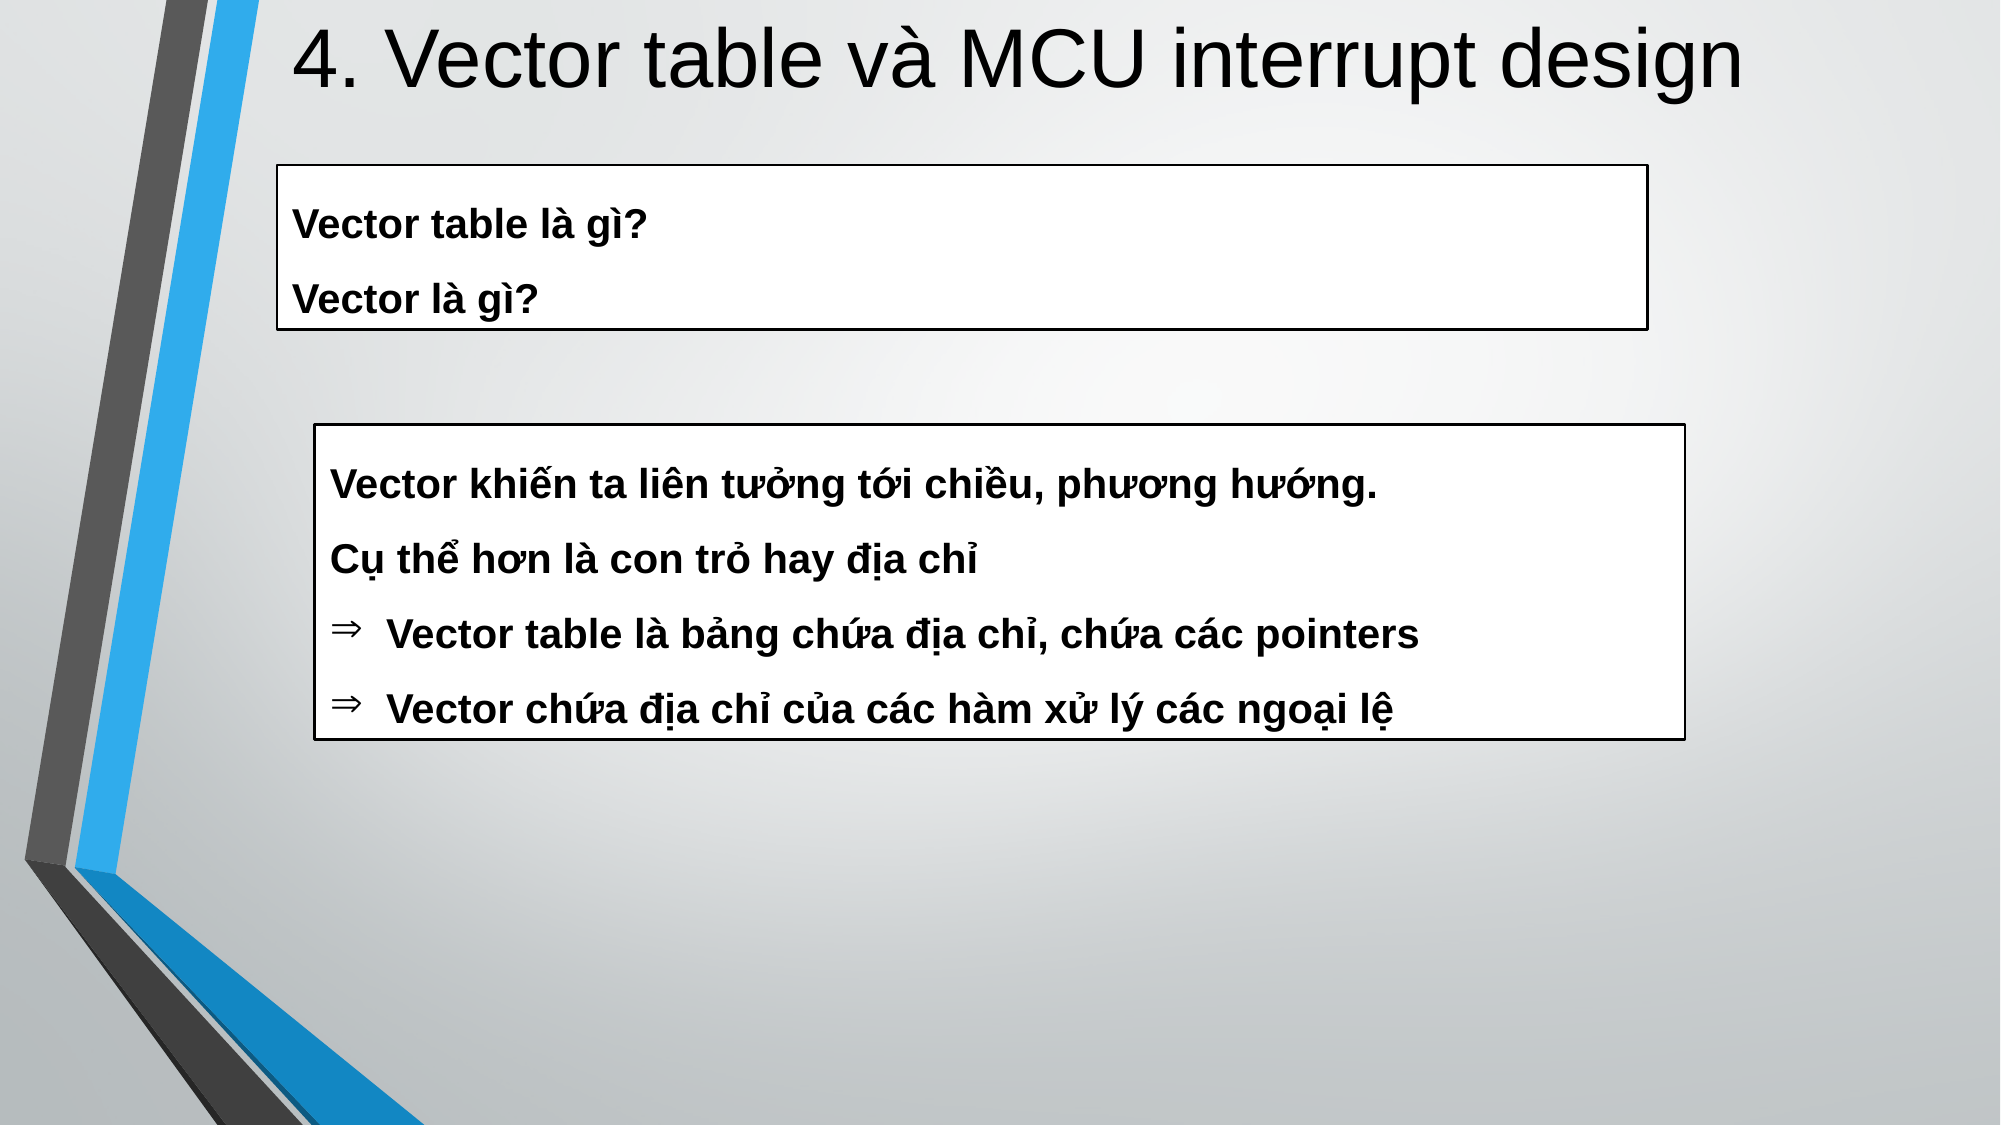

# 4. Vector table và MCU interrupt design
Vector table là gì?
Vector là gì?
Vector khiến ta liên tưởng tới chiều, phương hướng.
Cụ thể hơn là con trỏ hay địa chỉ
Vector table là bảng chứa địa chỉ, chứa các pointers
Vector chứa địa chỉ của các hàm xử lý các ngoại lệ